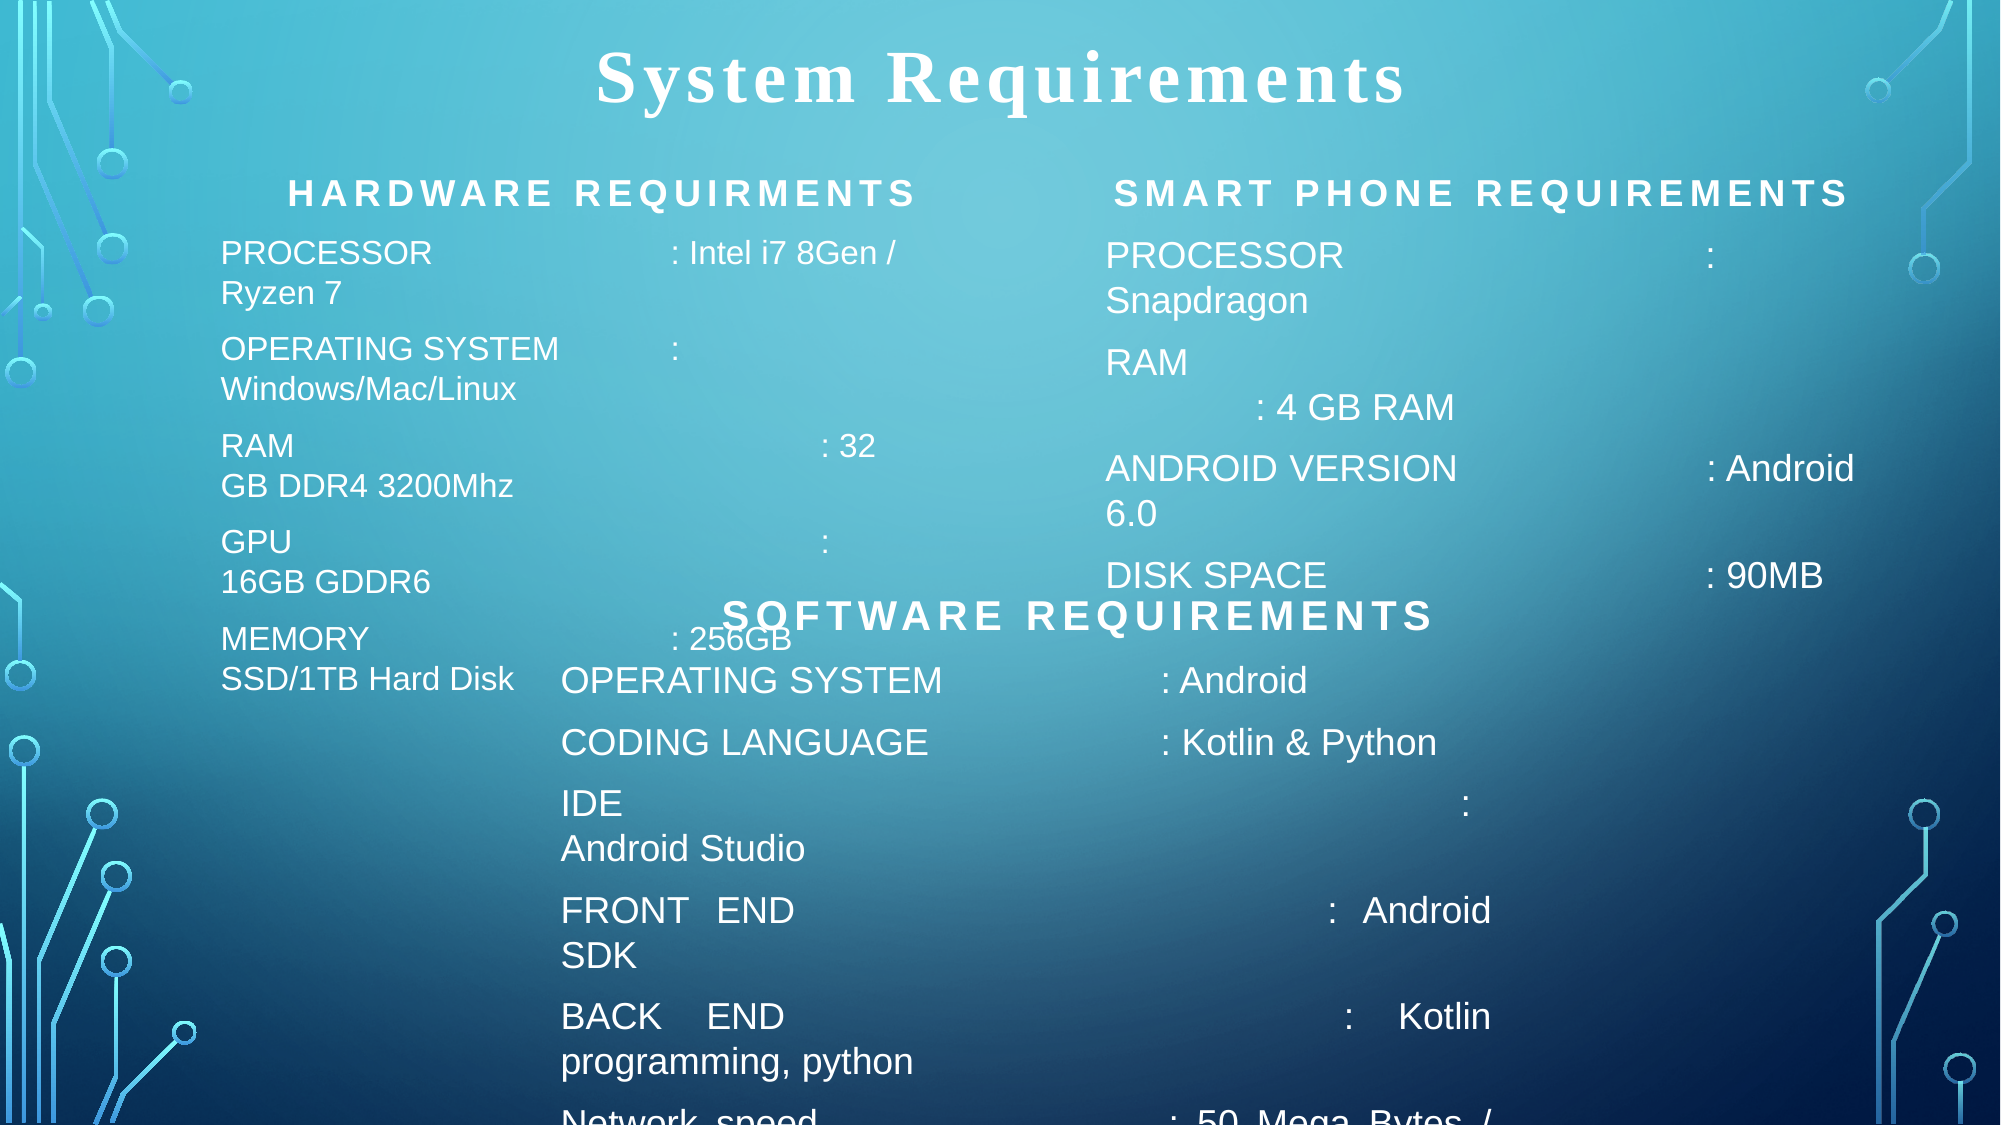

System Requirements
    HARDWARE REQUIRMENTS
PROCESSOR		: Intel i7 8Gen / Ryzen 7
OPERATING SYSTEM	: Windows/Mac/Linux
RAM				: 32 GB DDR4 3200Mhz
GPU				: 16GB GDDR6
MEMORY			: 256GB SSD/1TB Hard Disk
SMART PHONE REQUIREMENTS
PROCESSOR			: Snapdragon
RAM					: 4 GB RAM
ANDROID VERSION		: Android 6.0
DISK SPACE			: 90MB
              SOFTWARE REQUIREMENTS
OPERATING SYSTEM		: Android
CODING LANGUAGE		: Kotlin & Python
IDE						: Android Studio
FRONT END				: Android SDK
BACK END				: Kotlin programming, python
Network speed			: 50 Mega Bytes / Second